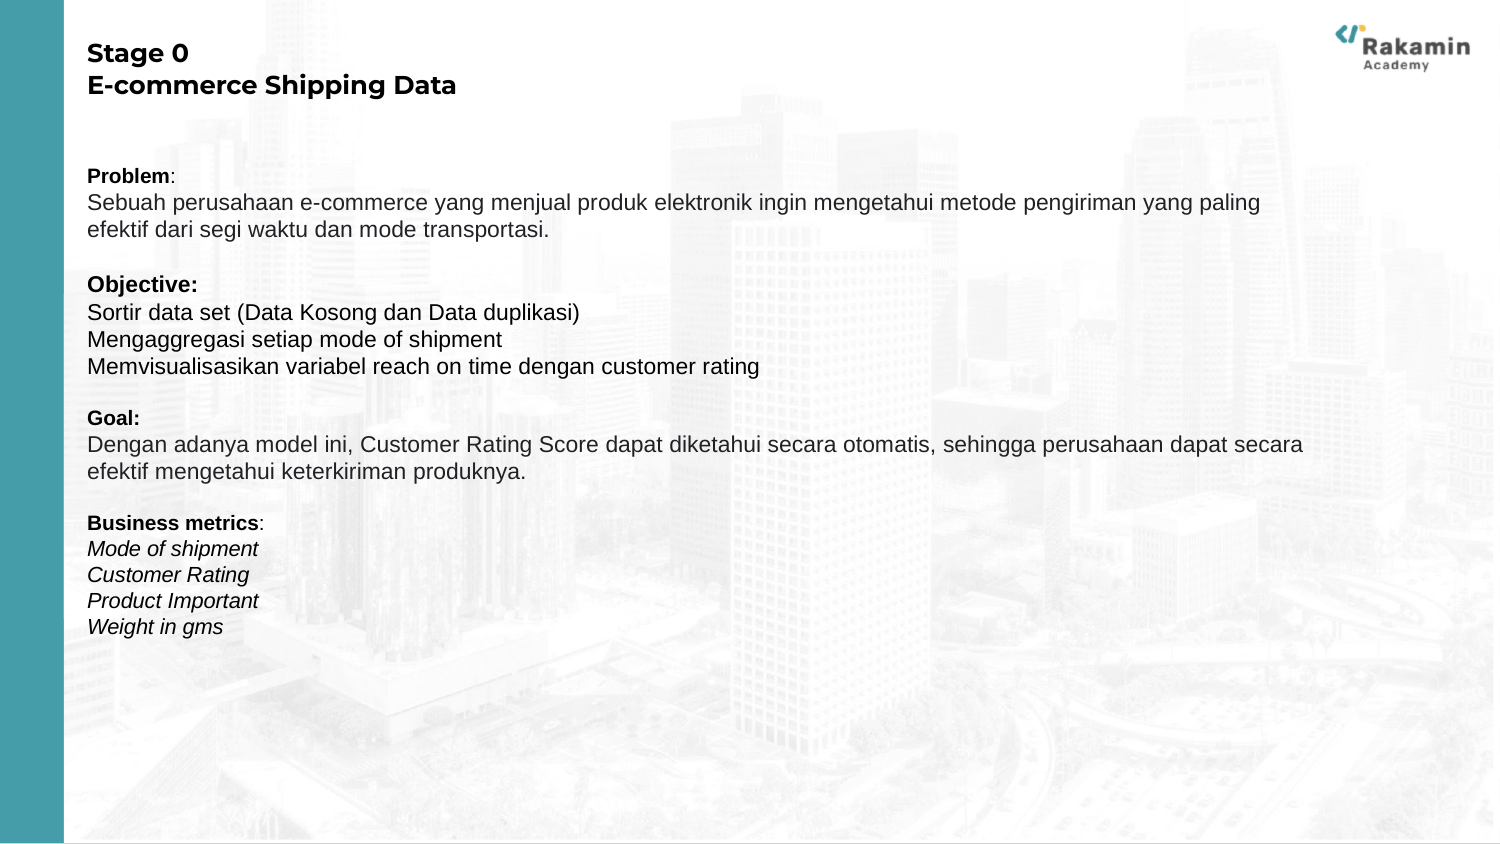

# Stage 0 E-commerce Shipping Data
Problem:
Sebuah perusahaan e-commerce yang menjual produk elektronik ingin mengetahui metode pengiriman yang paling efektif dari segi waktu dan mode transportasi.

Objective:
Sortir data set (Data Kosong dan Data duplikasi)
Mengaggregasi setiap mode of shipment
Memvisualisasikan variabel reach on time dengan customer rating

Goal:
Dengan adanya model ini, Customer Rating Score dapat diketahui secara otomatis, sehingga perusahaan dapat secara efektif mengetahui keterkiriman produknya.

Business metrics:
Mode of shipment
Customer Rating
Product Important
Weight in gms